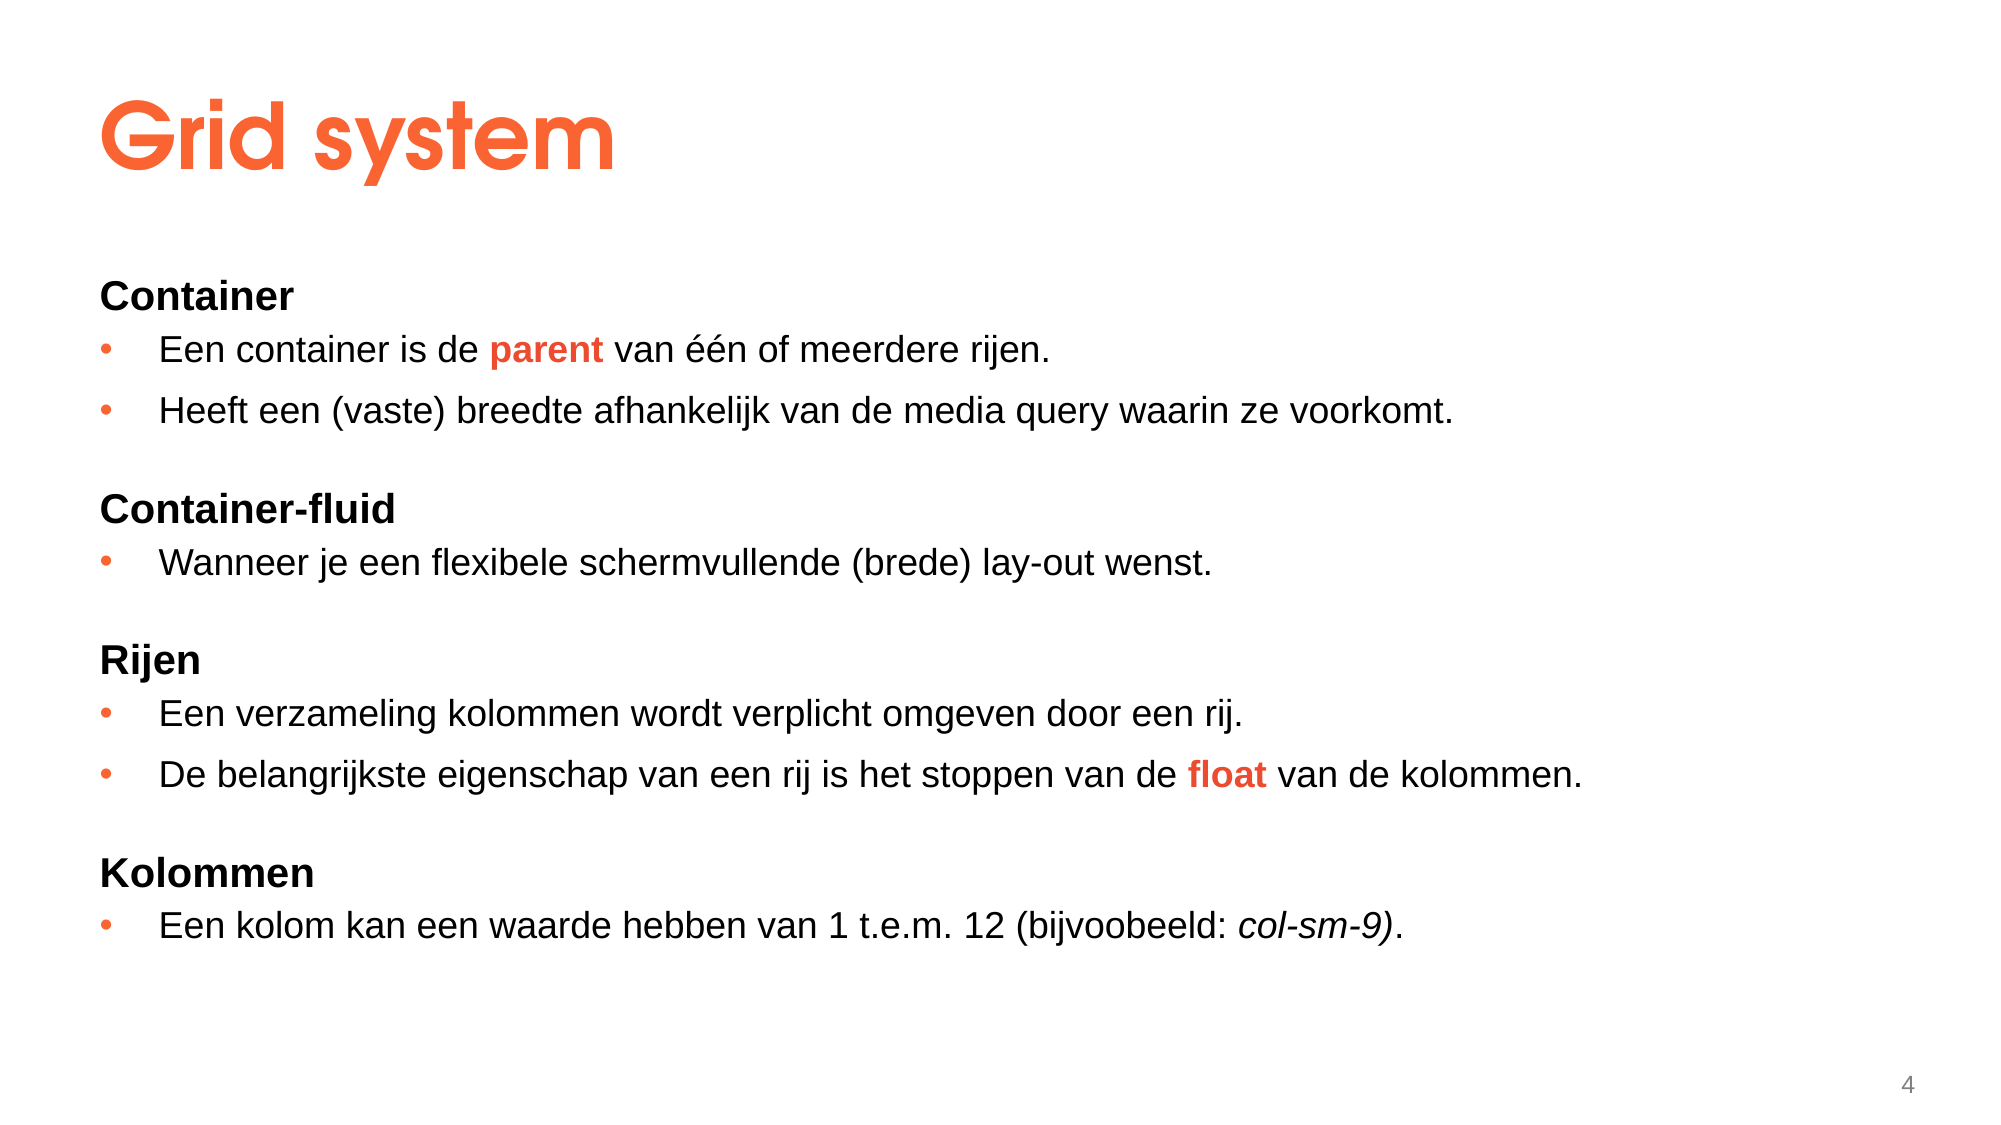

# Grid system
Container
Een container is de parent van één of meerdere rijen.
Heeft een (vaste) breedte afhankelijk van de media query waarin ze voorkomt.

Container-fluid
Wanneer je een flexibele schermvullende (brede) lay-out wenst.

Rijen
Een verzameling kolommen wordt verplicht omgeven door een rij.
De belangrijkste eigenschap van een rij is het stoppen van de float van de kolommen.

Kolommen
Een kolom kan een waarde hebben van 1 t.e.m. 12 (bijvoobeeld: col-sm-9).

4